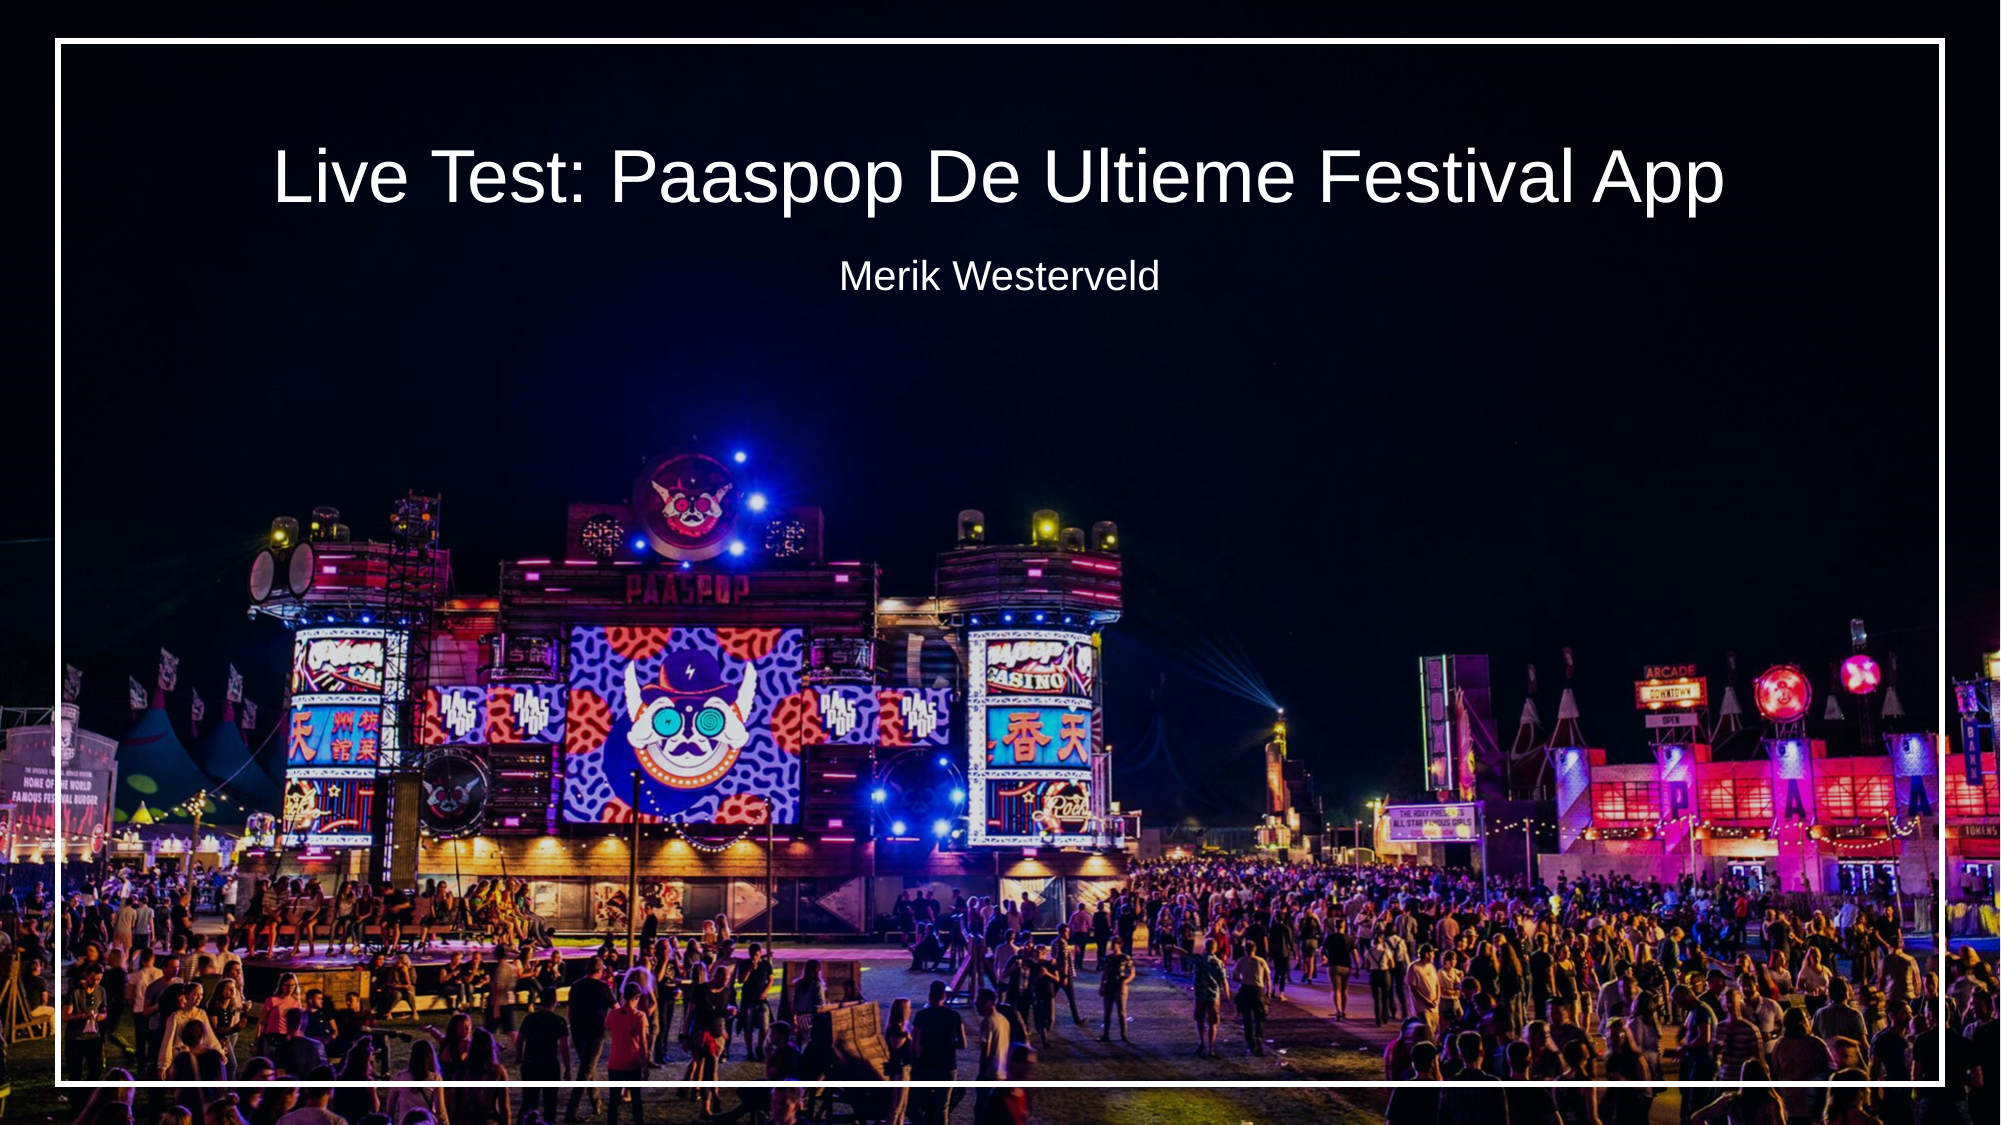

# Live Test: Paaspop De Ultieme Festival App
Merik Westerveld